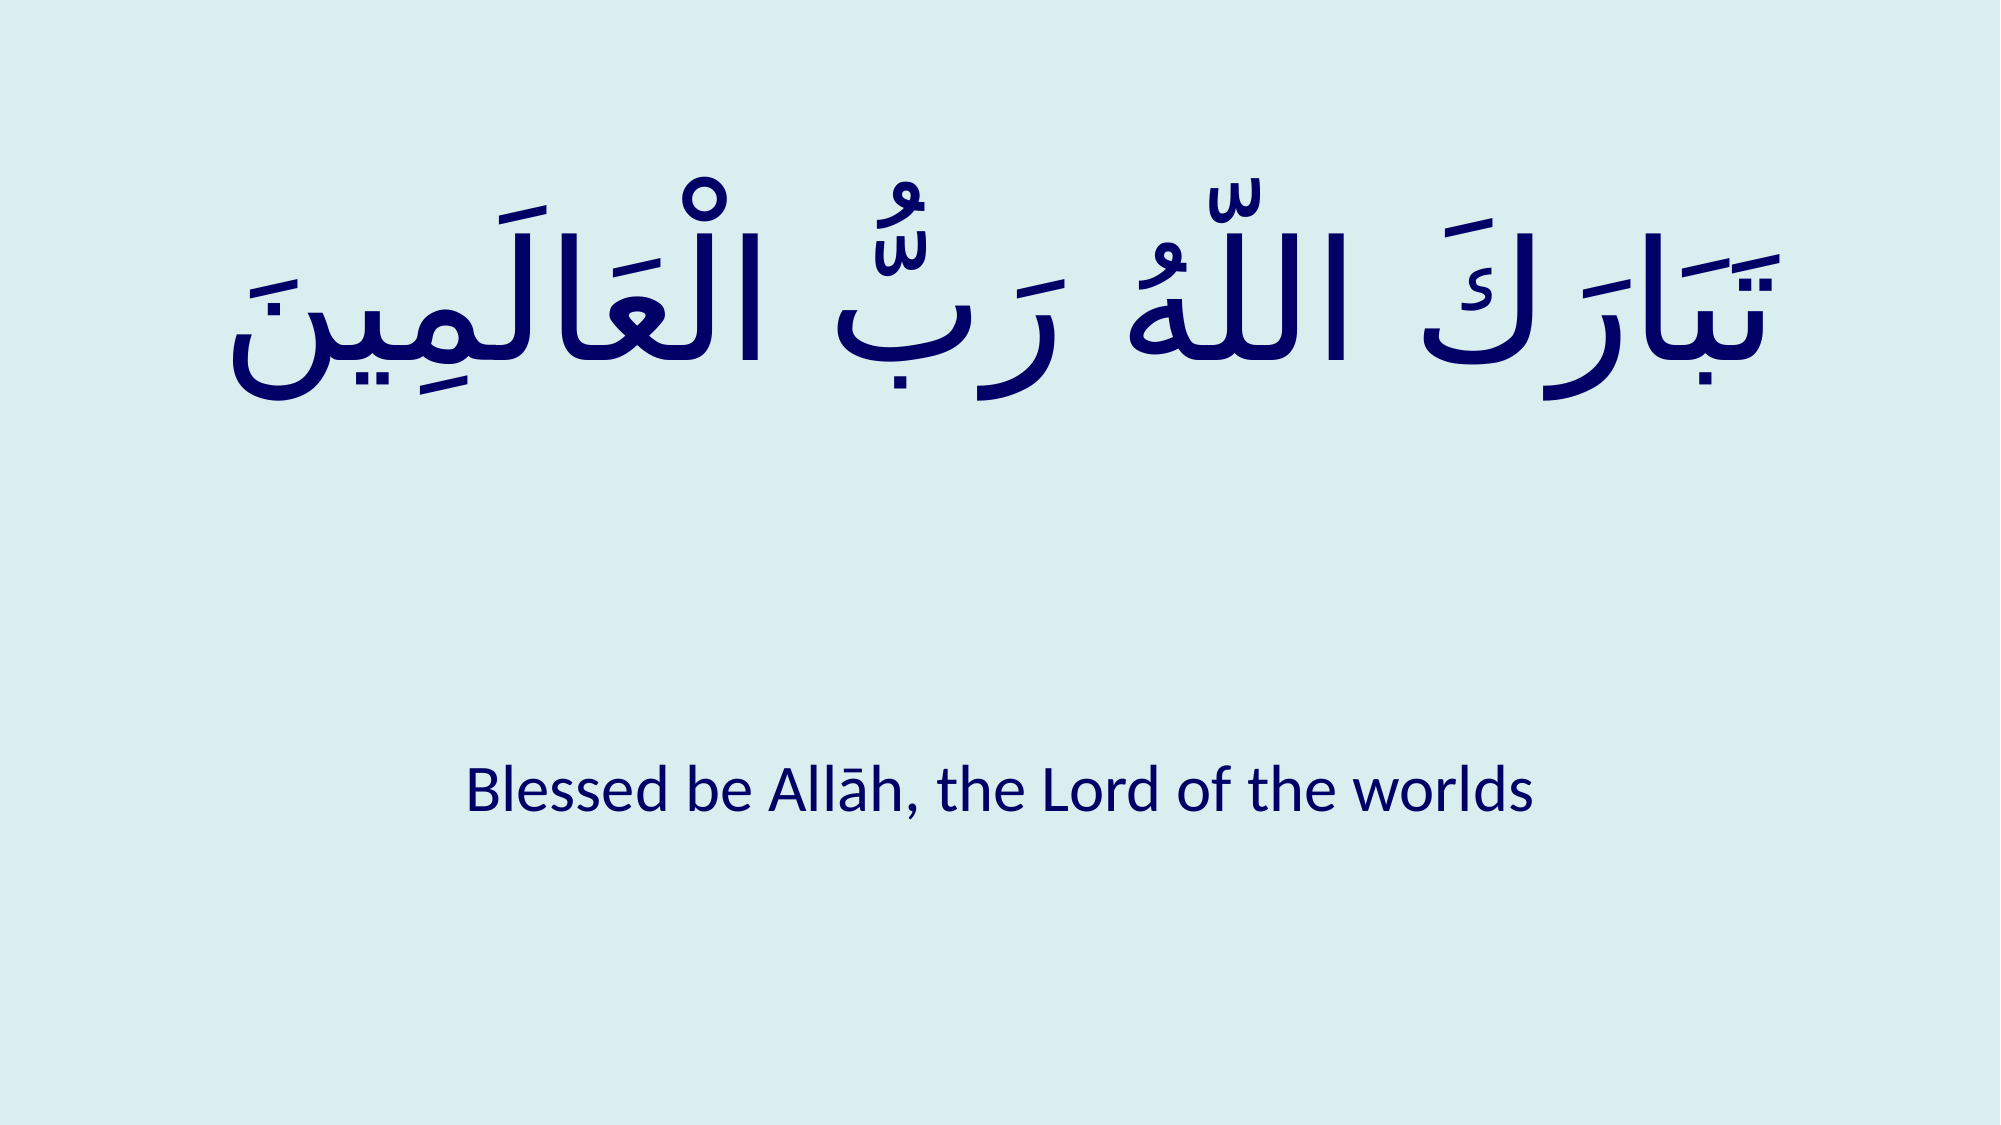

# تَبَارَكَ اللّهُ رَبُّ الْعَالَمِينَ
Blessed be Allāh, the Lord of the worlds